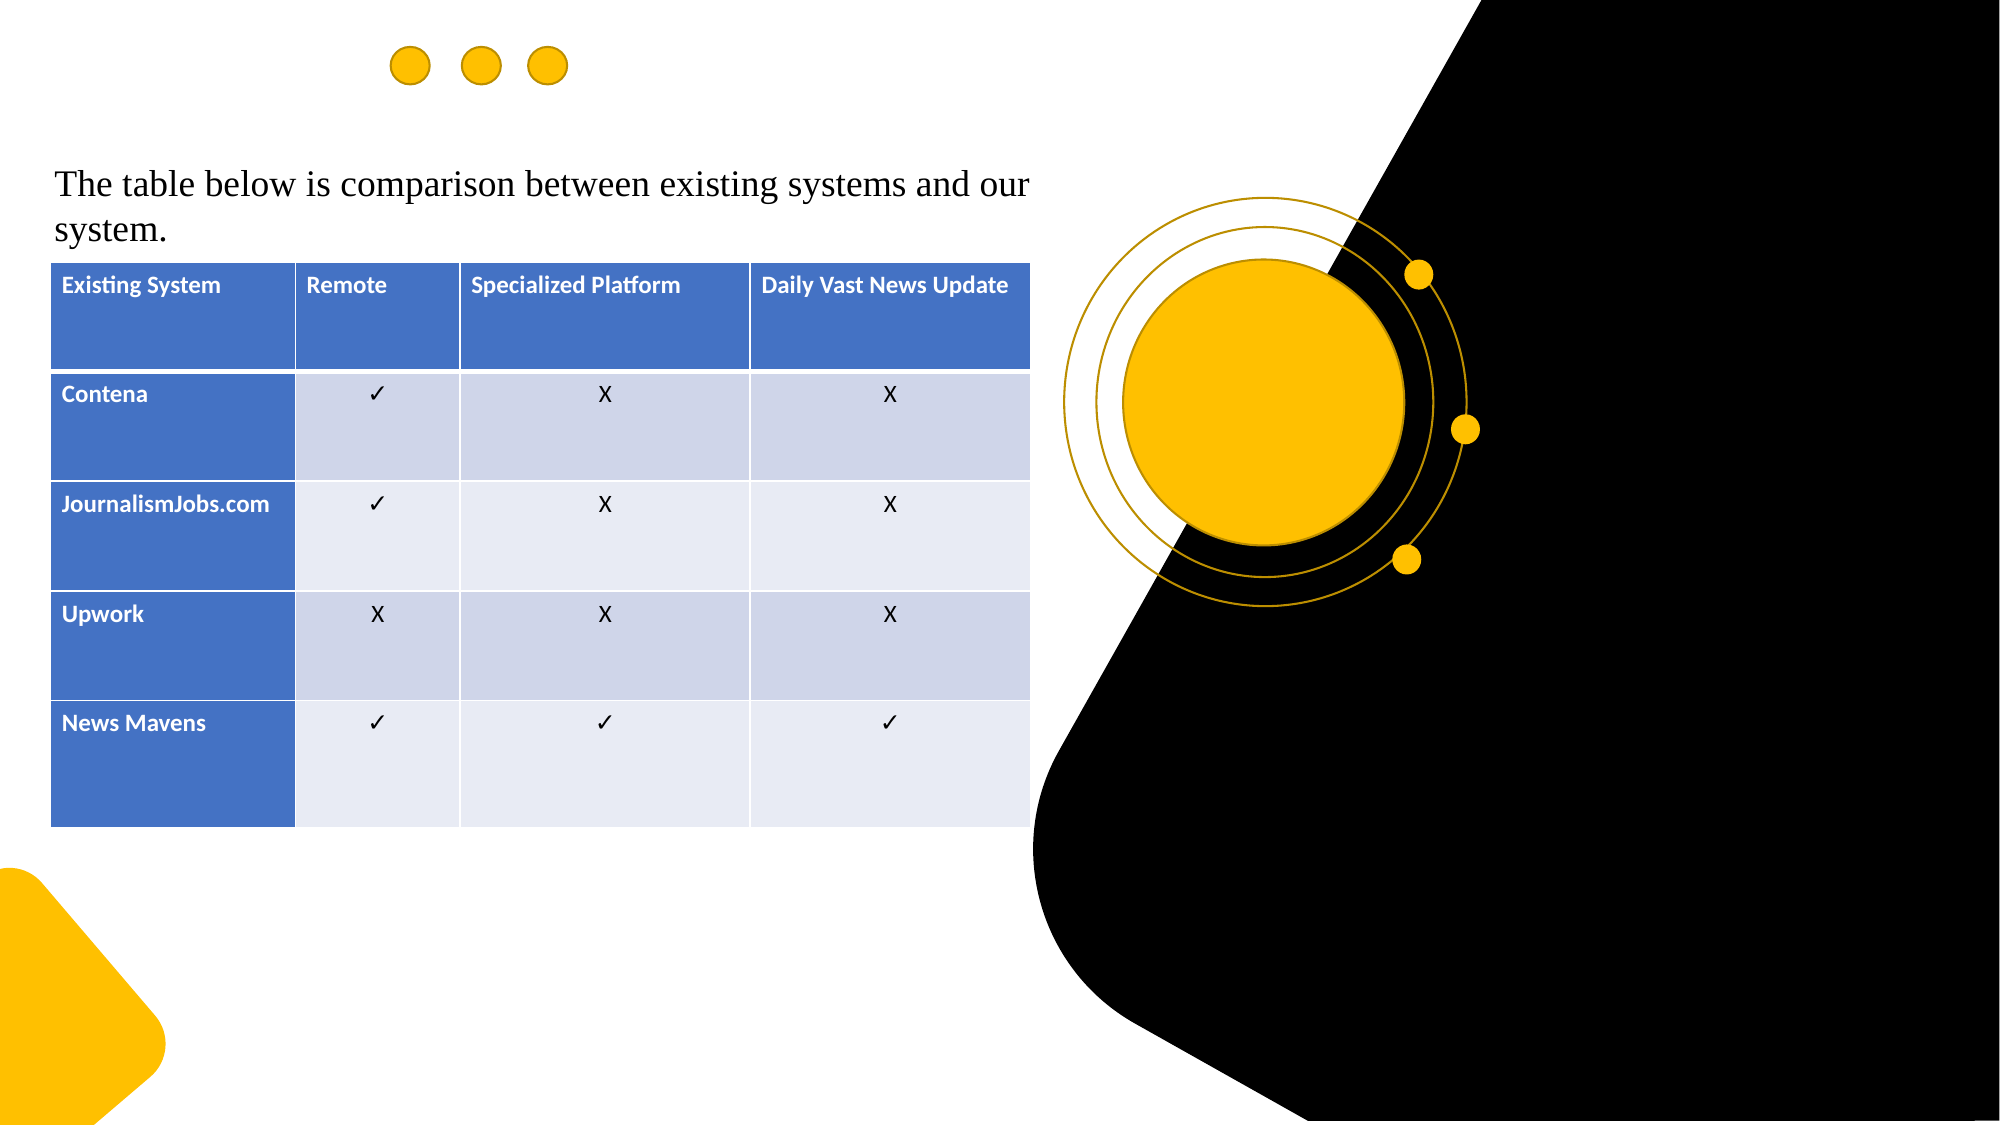

The table below is comparison between existing systems and our system.

| Existing System | Remote | Specialized Platform | Daily Vast News Update |
| --- | --- | --- | --- |
| Contena | ✓ | X | X |
| JournalismJobs.com | ✓ | X | X |
| Upwork | X | X | X |
| News Mavens | ✓ | ✓ | ✓ |